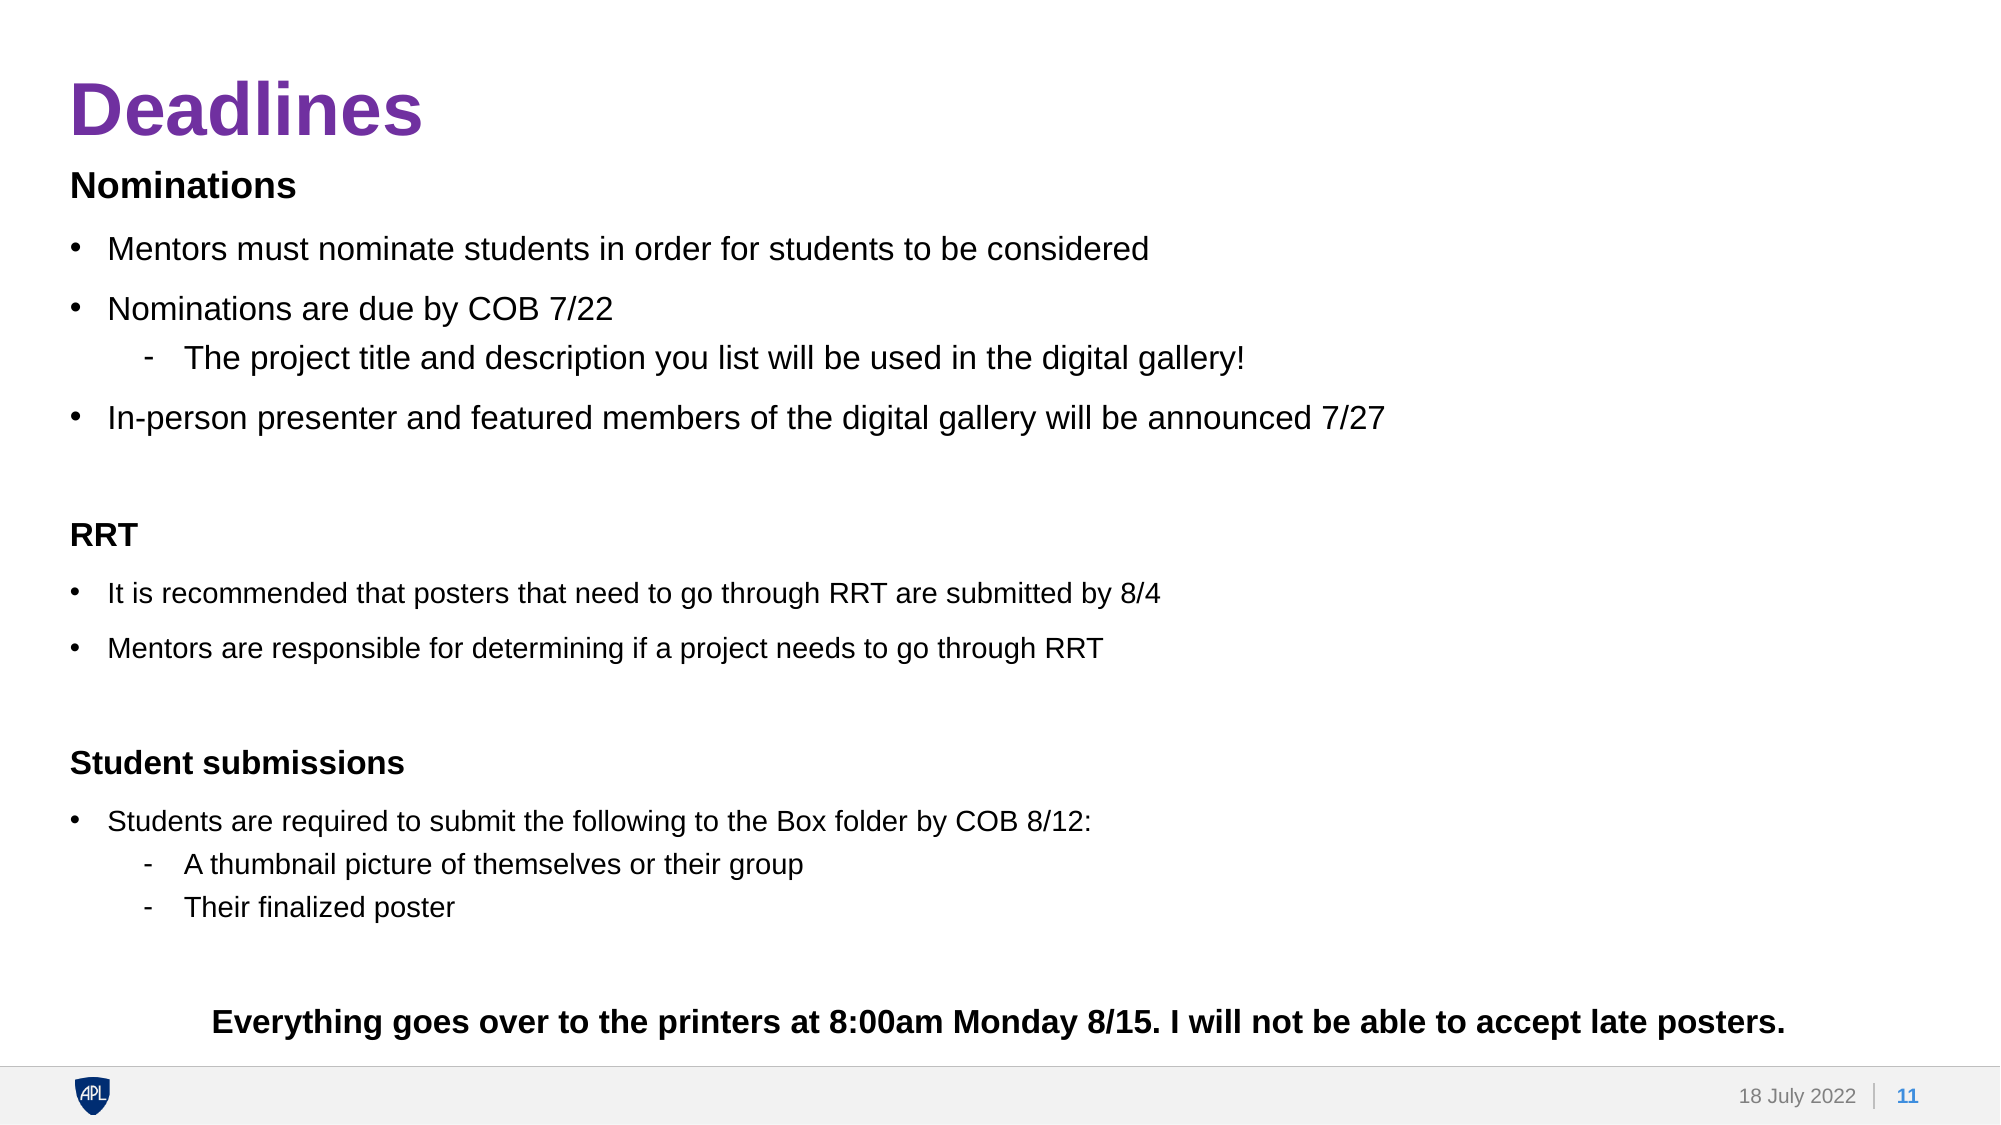

# Deadlines
Nominations
Mentors must nominate students in order for students to be considered
Nominations are due by COB 7/22
The project title and description you list will be used in the digital gallery!
In-person presenter and featured members of the digital gallery will be announced 7/27

RRT
It is recommended that posters that need to go through RRT are submitted by 8/4
Mentors are responsible for determining if a project needs to go through RRT

Student submissions
Students are required to submit the following to the Box folder by COB 8/12:
A thumbnail picture of themselves or their group
Their finalized poster

Everything goes over to the printers at 8:00am Monday 8/15. I will not be able to accept late posters.

11

18 July 2022